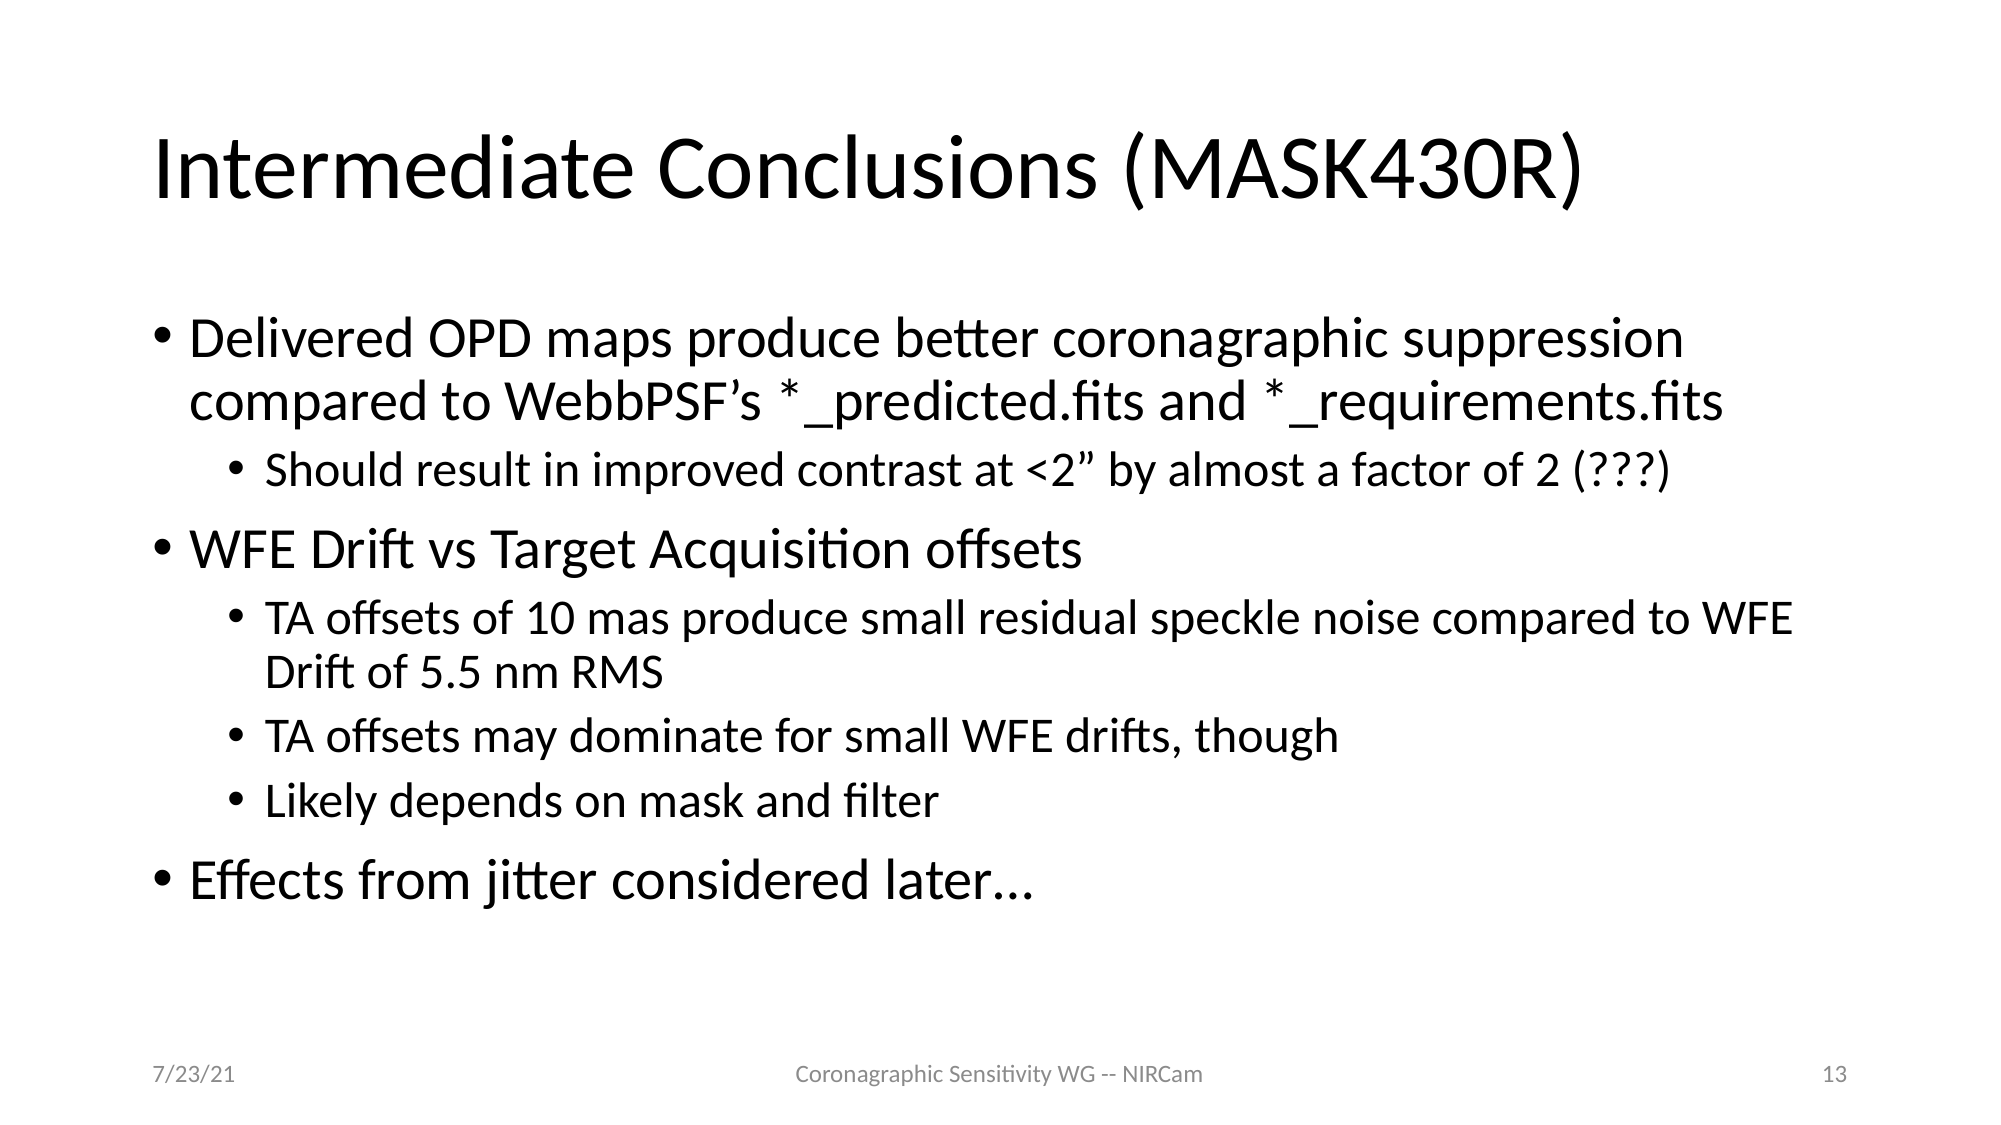

# Intermediate Conclusions (MASK430R)
Delivered OPD maps produce better coronagraphic suppression compared to WebbPSF’s *_predicted.fits and *_requirements.fits
Should result in improved contrast at <2” by almost a factor of 2 (???)
WFE Drift vs Target Acquisition offsets
TA offsets of 10 mas produce small residual speckle noise compared to WFE Drift of 5.5 nm RMS
TA offsets may dominate for small WFE drifts, though
Likely depends on mask and filter
Effects from jitter considered later…
7/23/21
Coronagraphic Sensitivity WG -- NIRCam
13